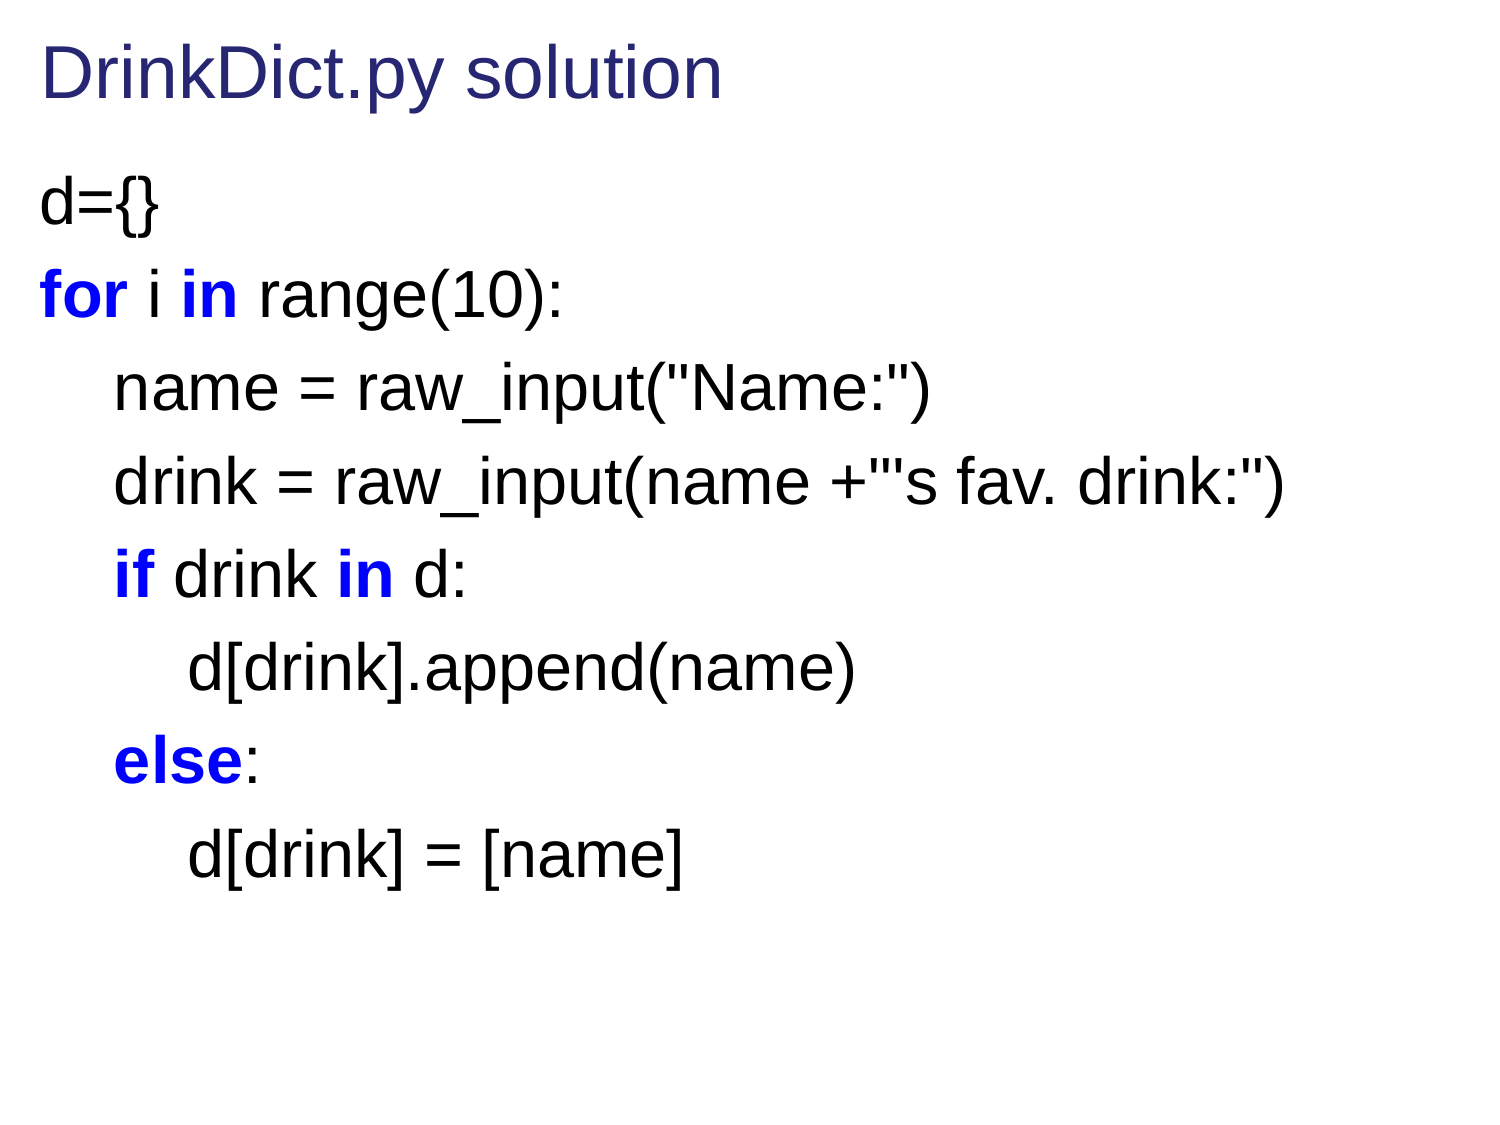

# DrinkDict.py solution
d={}
for i in range(10):
    name = raw_input("Name:")
    drink = raw_input(name +"'s fav. drink:")
    if drink in d:
        d[drink].append(name)
    else:
        d[drink] = [name]